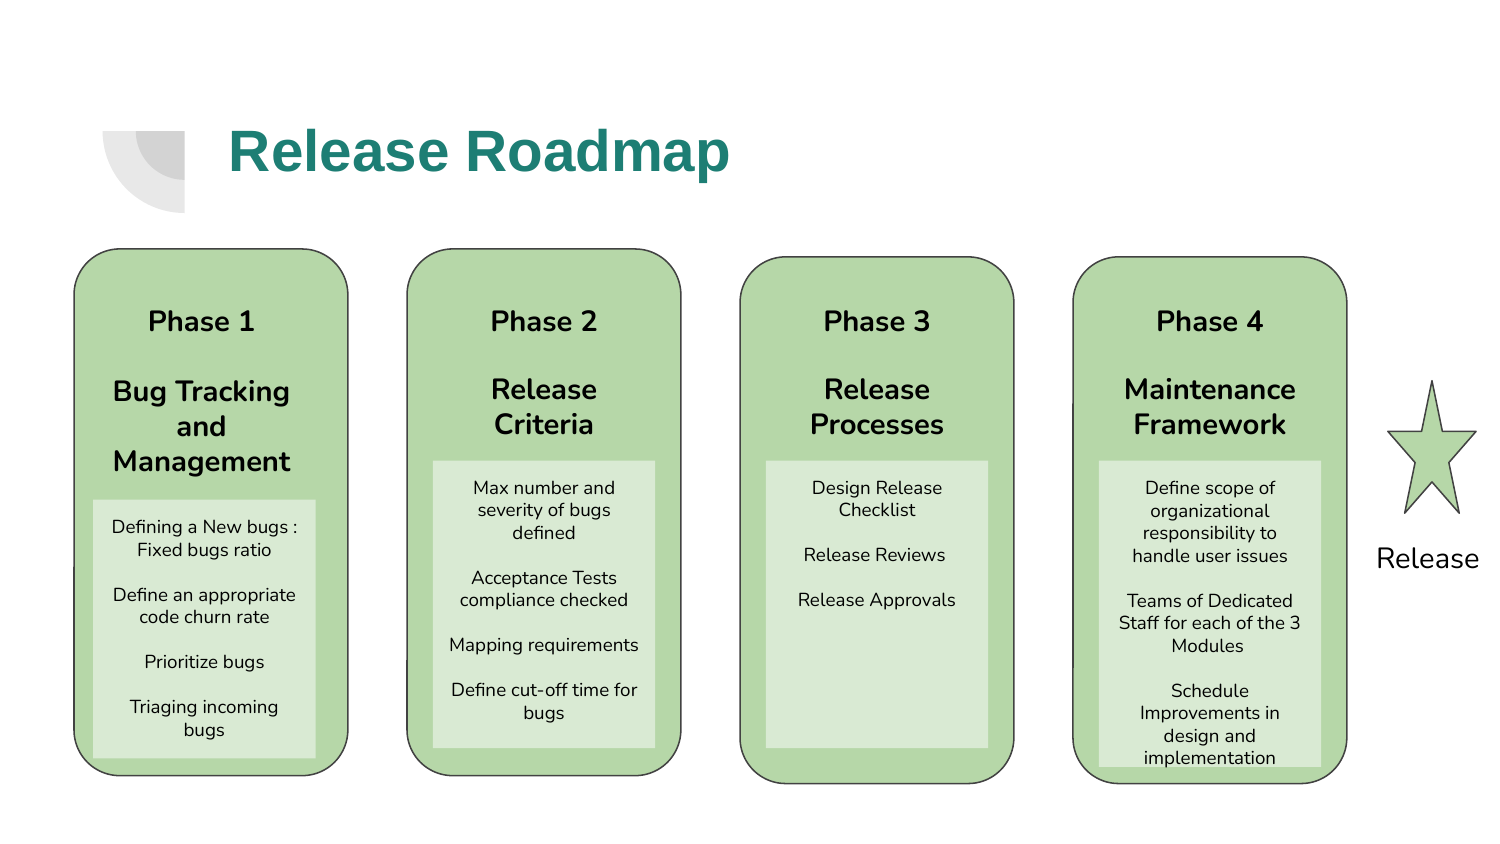

# Release Roadmap

Phase 1

Bug Tracking and Management
Phase 2
Phase 3
Phase 4
Release Criteria
Release Processes
Maintenance
Framework

Max number and severity of bugs defined

Acceptance Tests compliance checked

Mapping requirements

Define cut-off time for bugs

Design Release Checklist

Release Reviews

Release Approvals

Define scope of organizational responsibility to handle user issues

Teams of Dedicated Staff for each of the 3 Modules

Schedule Improvements in design and implementation

Defining a New bugs : Fixed bugs ratio

Define an appropriate code churn rate

Prioritize bugs

Triaging incoming bugs
Release